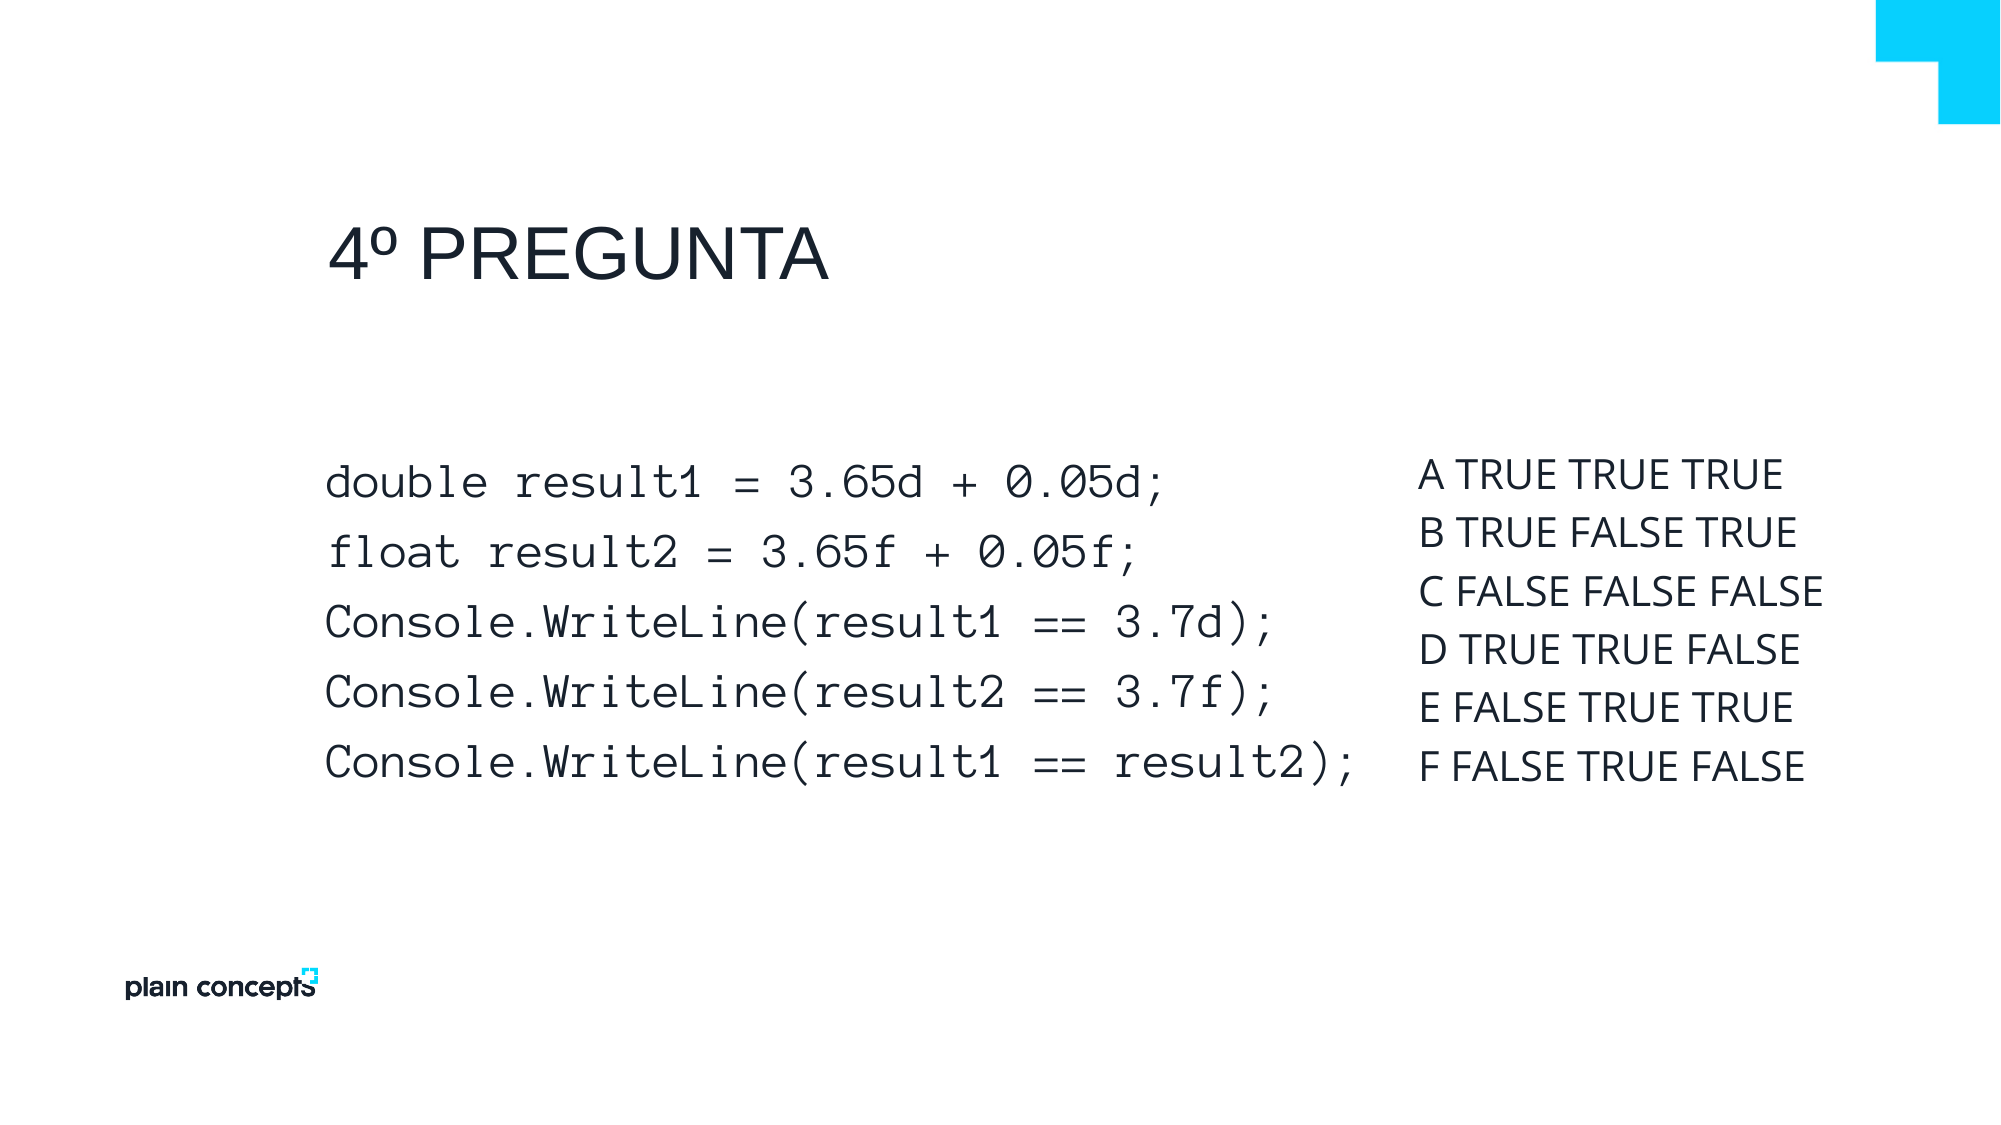

# 4º Pregunta
double result1 = 3.65d + 0.05d;
float result2 = 3.65f + 0.05f;
Console.WriteLine(result1 == 3.7d);
Console.WriteLine(result2 == 3.7f);
Console.WriteLine(result1 == result2);

A TRUE TRUE TRUE
B TRUE FALSE TRUE
C FALSE FALSE FALSE
D TRUE TRUE FALSE
E FALSE TRUE TRUE
F FALSE TRUE FALSE